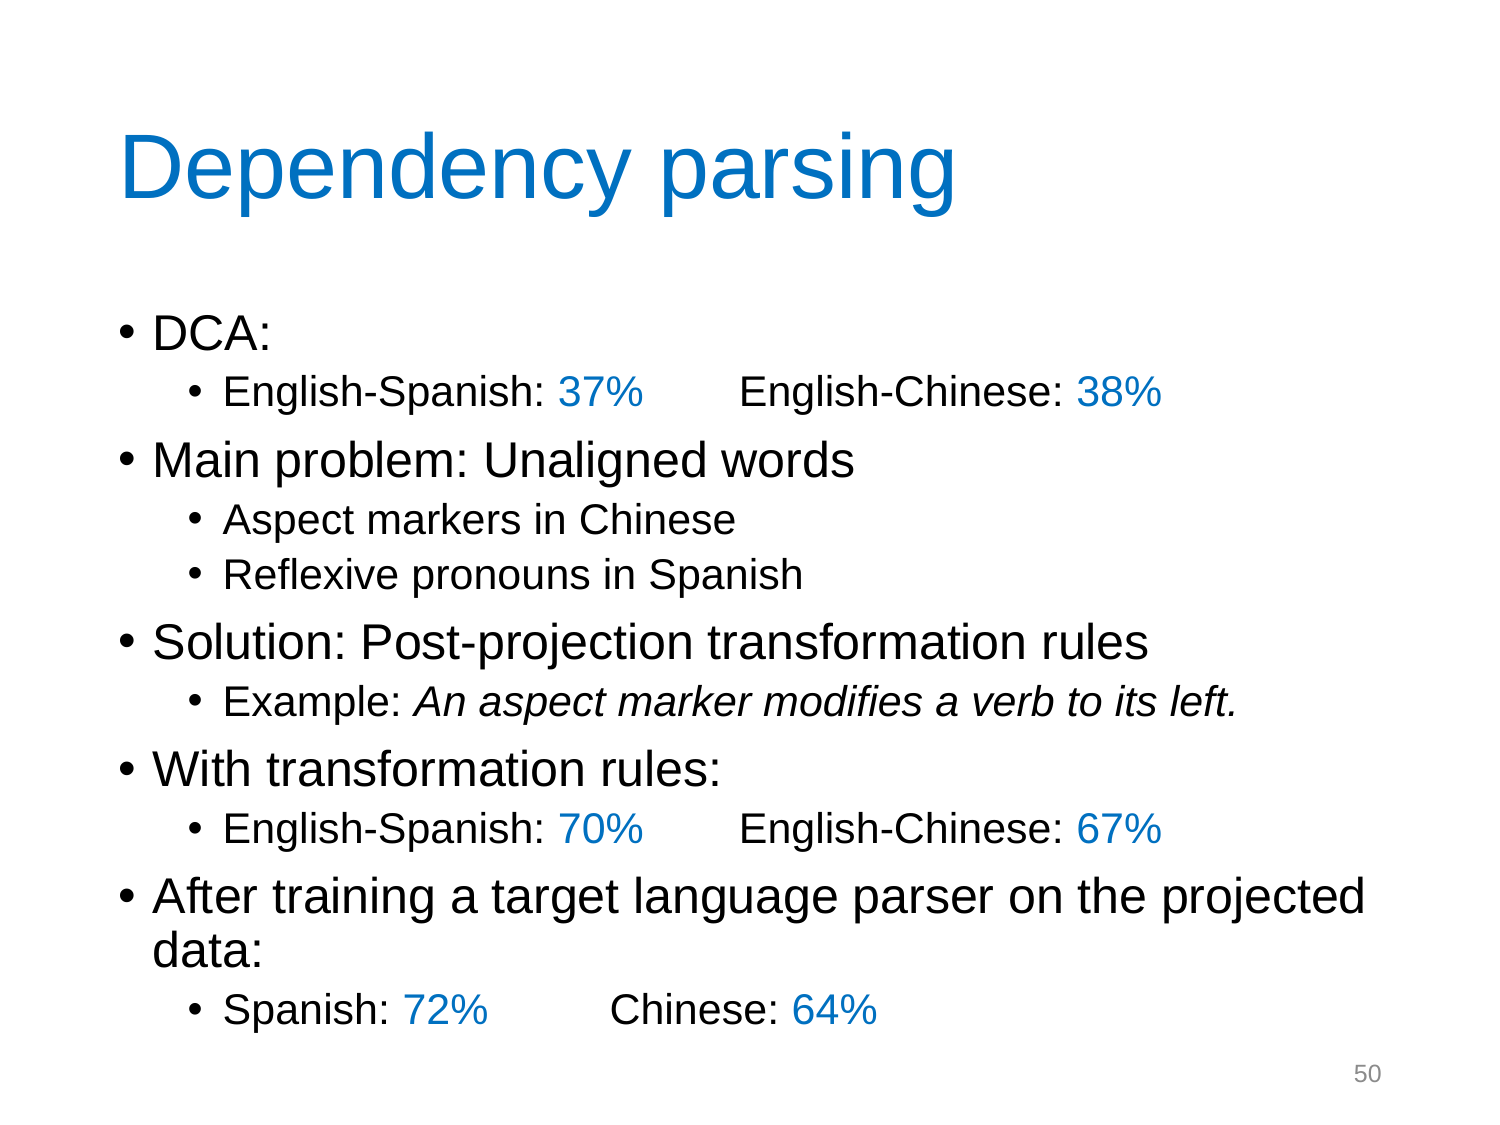

# Dependency parsing
DCA:
English-Spanish: 37%	English-Chinese: 38%
Main problem: Unaligned words
Aspect markers in Chinese
Reflexive pronouns in Spanish
Solution: Post-projection transformation rules
Example: An aspect marker modifies a verb to its left.
With transformation rules:
English-Spanish: 70%	English-Chinese: 67%
After training a target language parser on the projected data:
Spanish: 72%		Chinese: 64%

50